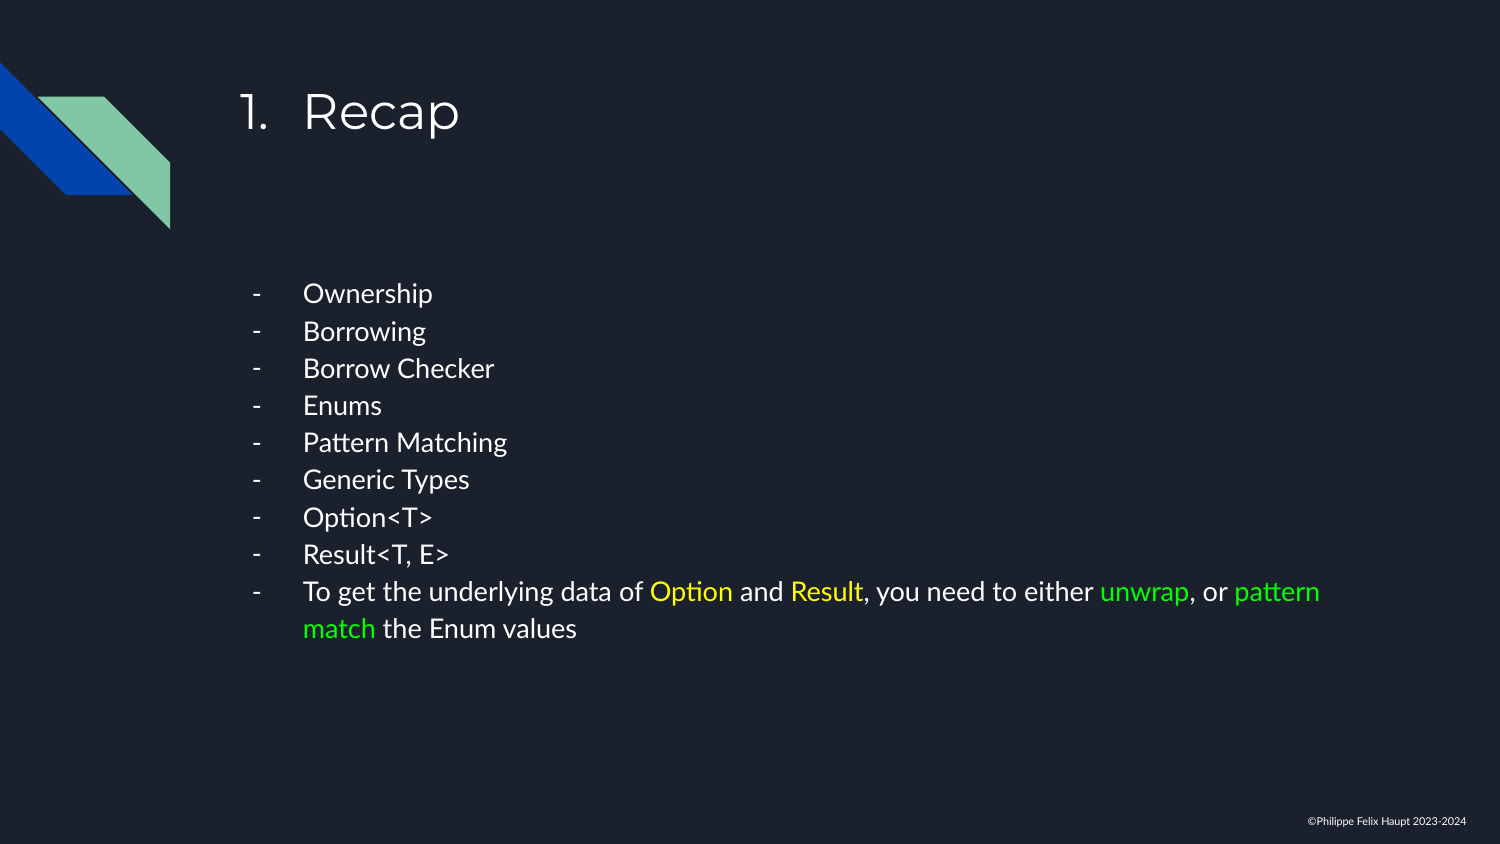

# Recap
Ownership
Borrowing
Borrow Checker
Enums
Pattern Matching
Generic Types
Option<T>
Result<T, E>
To get the underlying data of Option and Result, you need to either unwrap, or pattern match the Enum values
©Philippe Felix Haupt 2023-2024